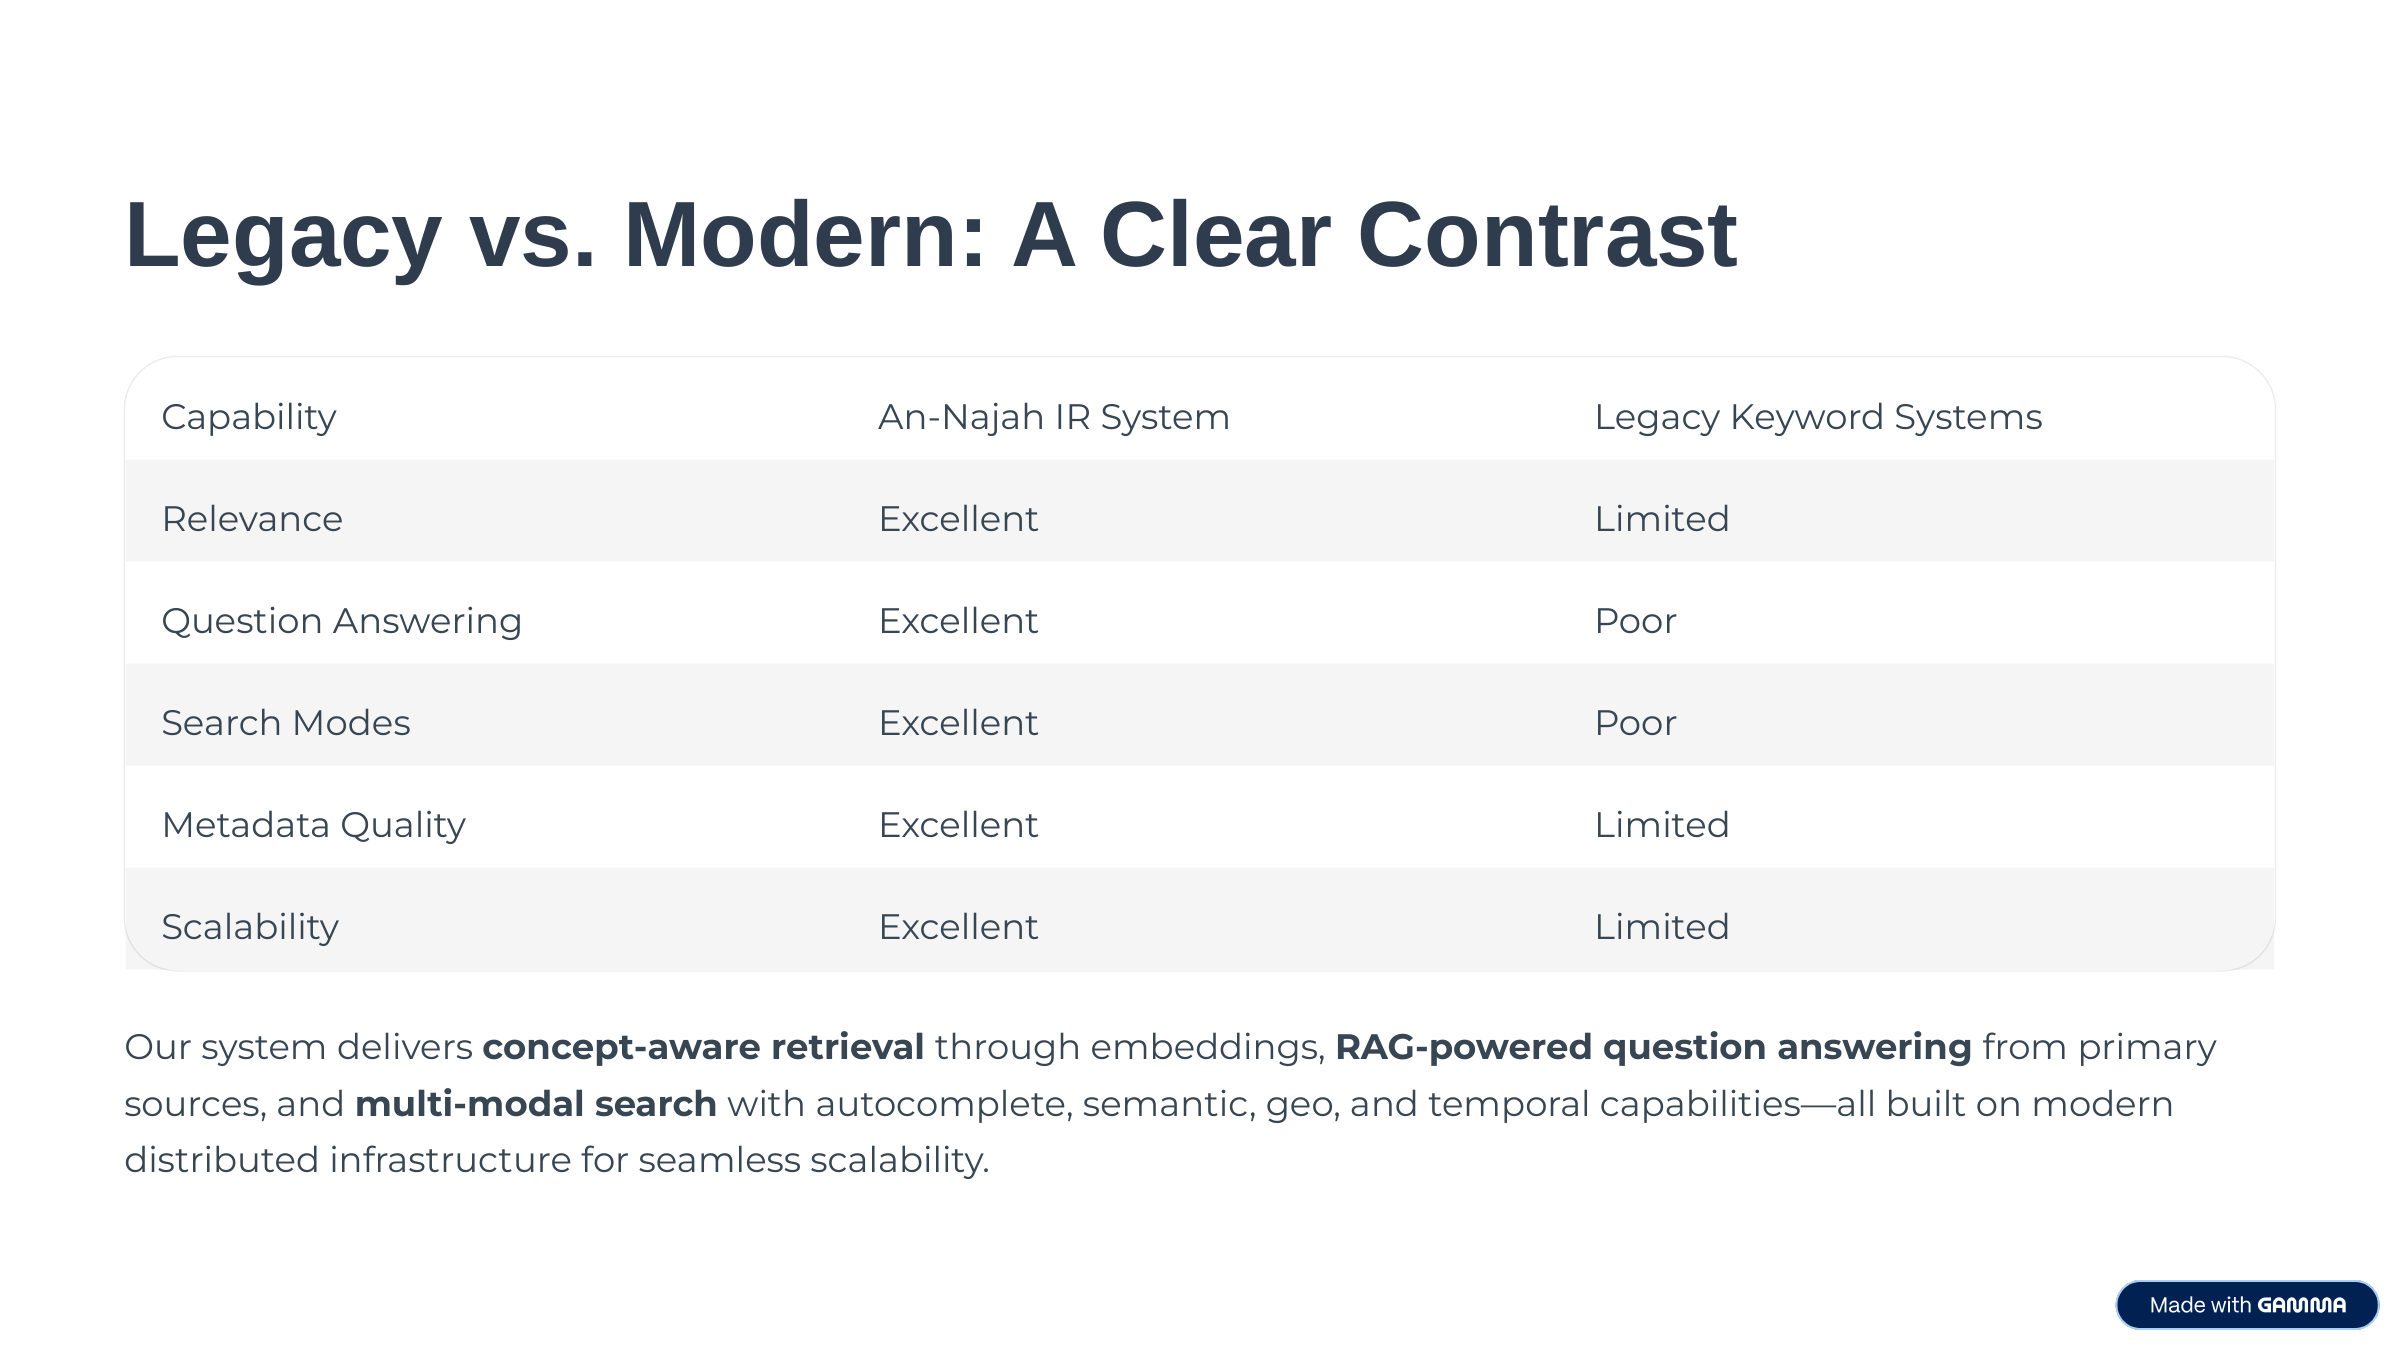

Legacy vs. Modern: A Clear Contrast

Capability
An-Najah IR System
Legacy Keyword Systems

Relevance
Excellent
Limited

Question Answering
Excellent
Poor

Search Modes
Excellent
Poor

Metadata Quality
Excellent
Limited

Scalability
Excellent
Limited
Our system delivers concept-aware retrieval through embeddings, RAG-powered question answering from primary sources, and multi-modal search with autocomplete, semantic, geo, and temporal capabilities—all built on modern distributed infrastructure for seamless scalability.